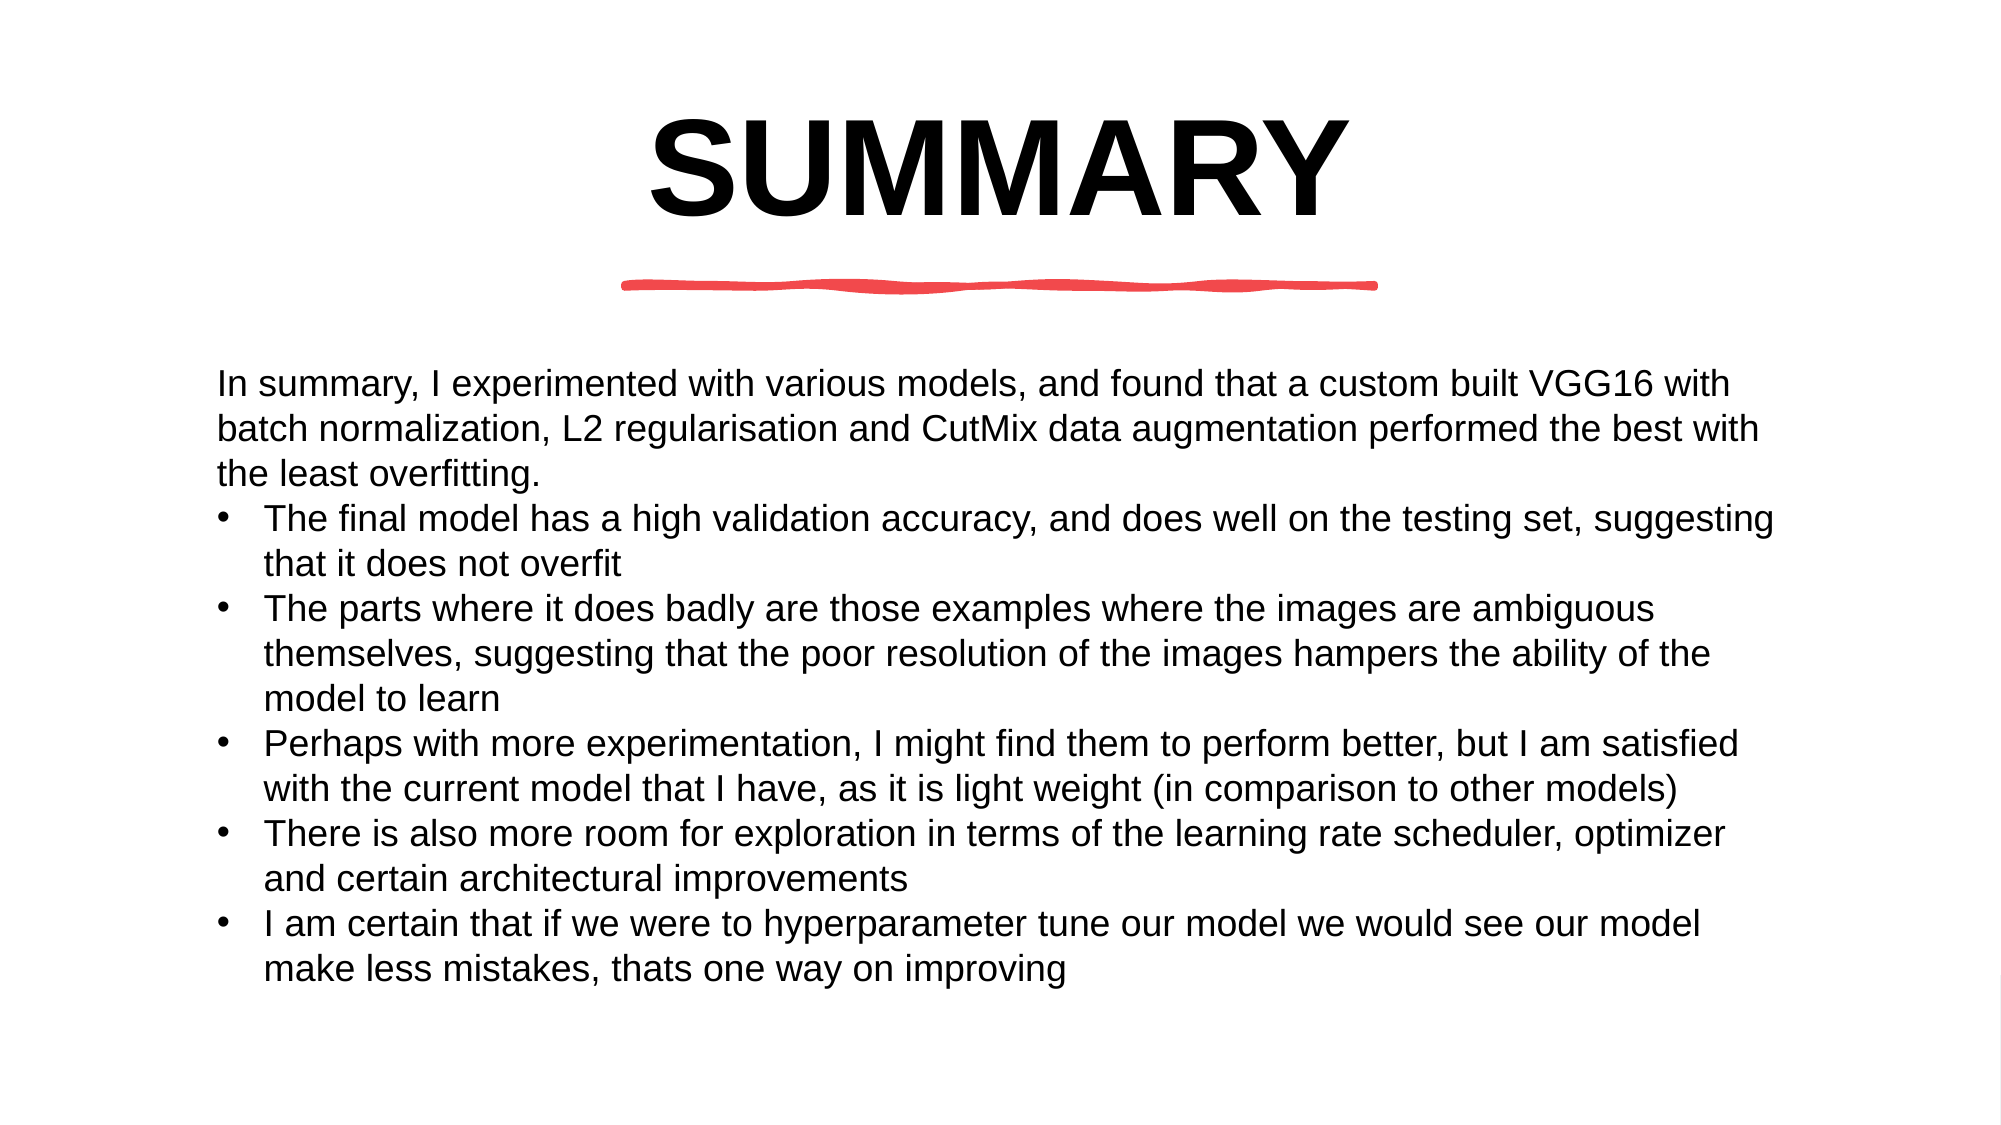

# Summary

In summary, I experimented with various models, and found that a custom built VGG16 with batch normalization, L2 regularisation and CutMix data augmentation performed the best with the least overfitting.
The final model has a high validation accuracy, and does well on the testing set, suggesting that it does not overfit
The parts where it does badly are those examples where the images are ambiguous themselves, suggesting that the poor resolution of the images hampers the ability of the model to learn
Perhaps with more experimentation, I might find them to perform better, but I am satisfied with the current model that I have, as it is light weight (in comparison to other models)
There is also more room for exploration in terms of the learning rate scheduler, optimizer and certain architectural improvements
I am certain that if we were to hyperparameter tune our model we would see our model make less mistakes, thats one way on improving